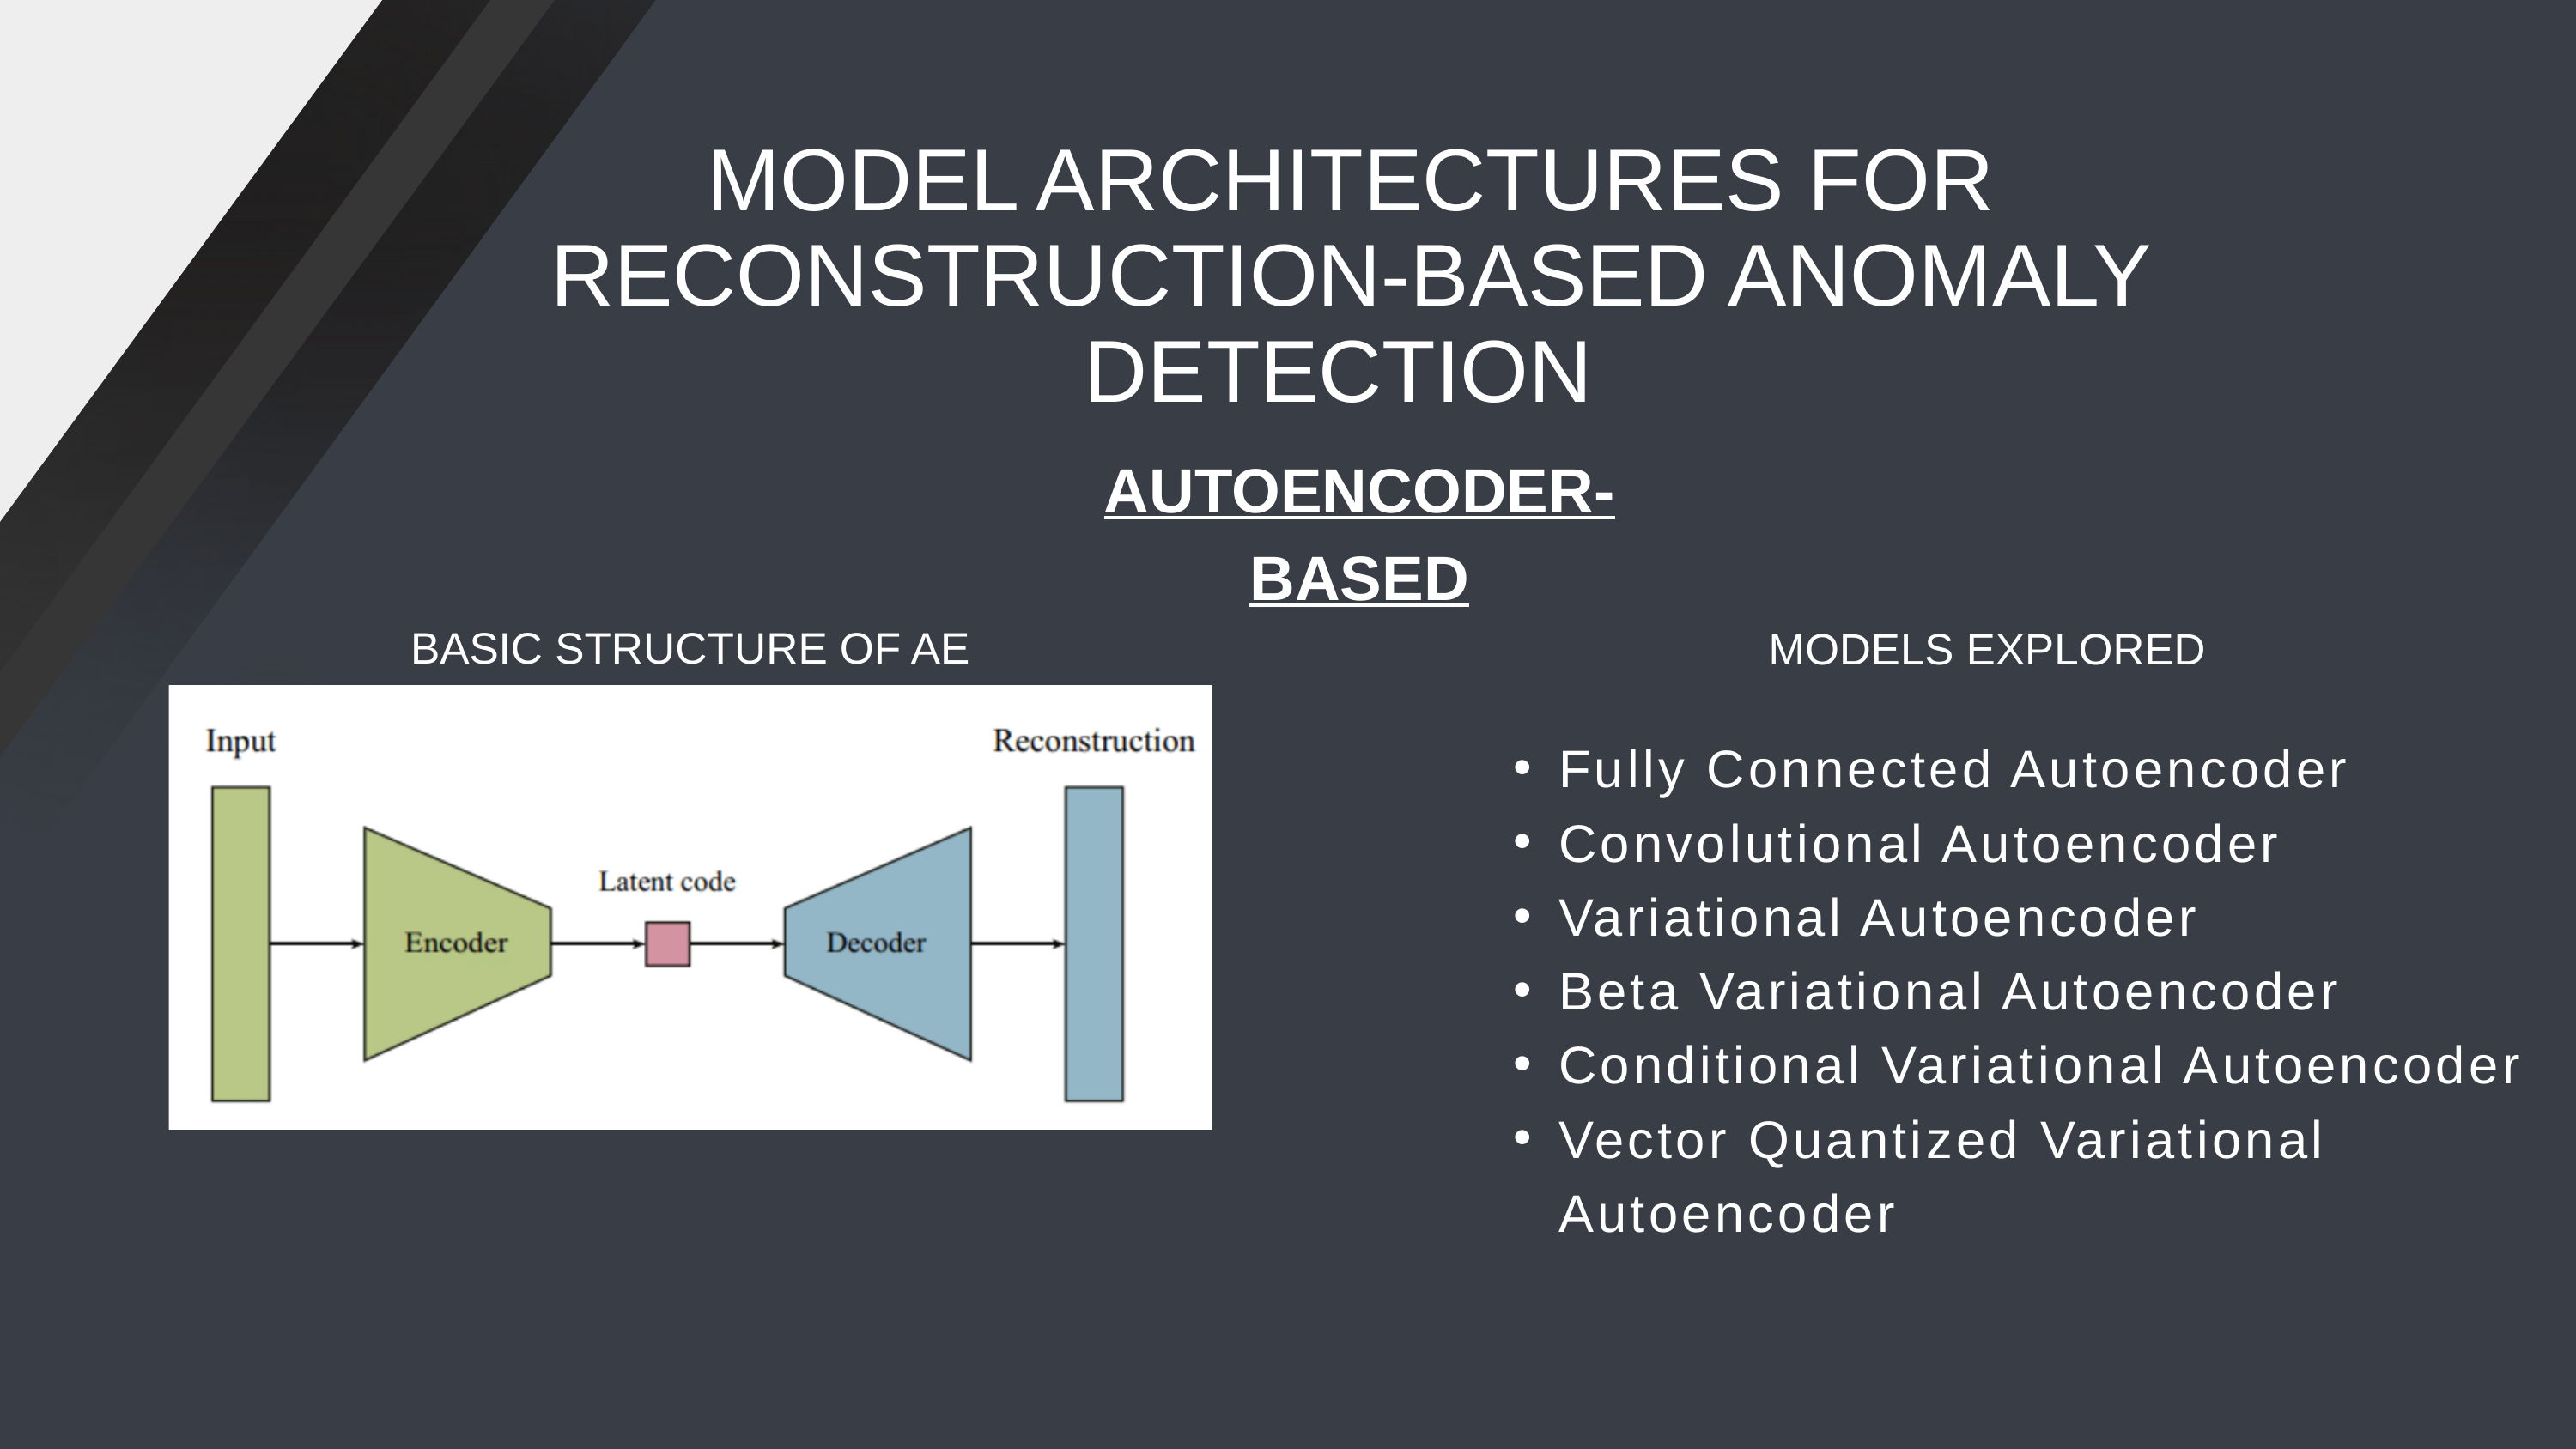

MODEL ARCHITECTURES FOR RECONSTRUCTION-BASED ANOMALY DETECTION
AUTOENCODER-BASED
BASIC STRUCTURE OF AE
MODELS EXPLORED

Fully Connected Autoencoder
Convolutional Autoencoder
Variational Autoencoder
Beta Variational Autoencoder
Conditional Variational Autoencoder
Vector Quantized Variational Autoencoder